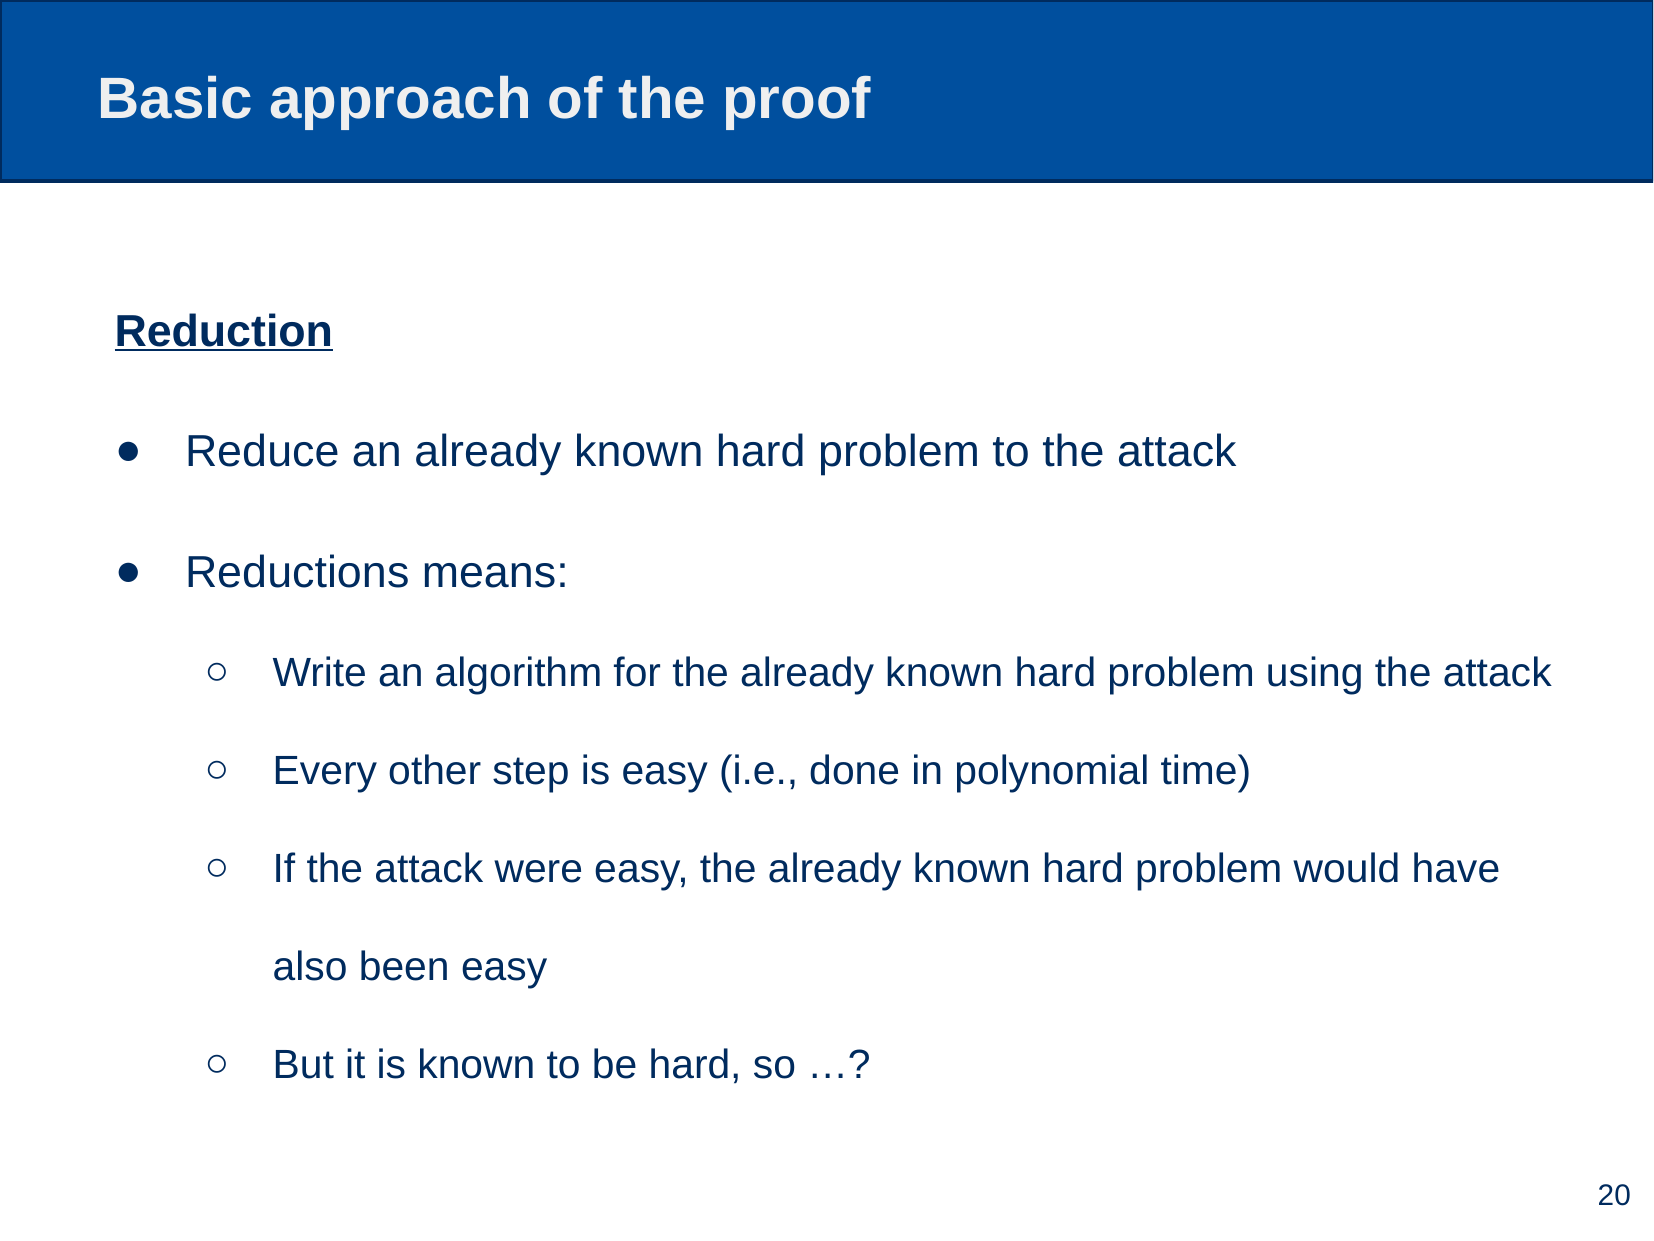

# Basic approach of the proof
Reduction
Reduce an already known hard problem to the attack
Reductions means:
Write an algorithm for the already known hard problem using the attack
Every other step is easy (i.e., done in polynomial time)
If the attack were easy, the already known hard problem would have also been easy
But it is known to be hard, so …?
20